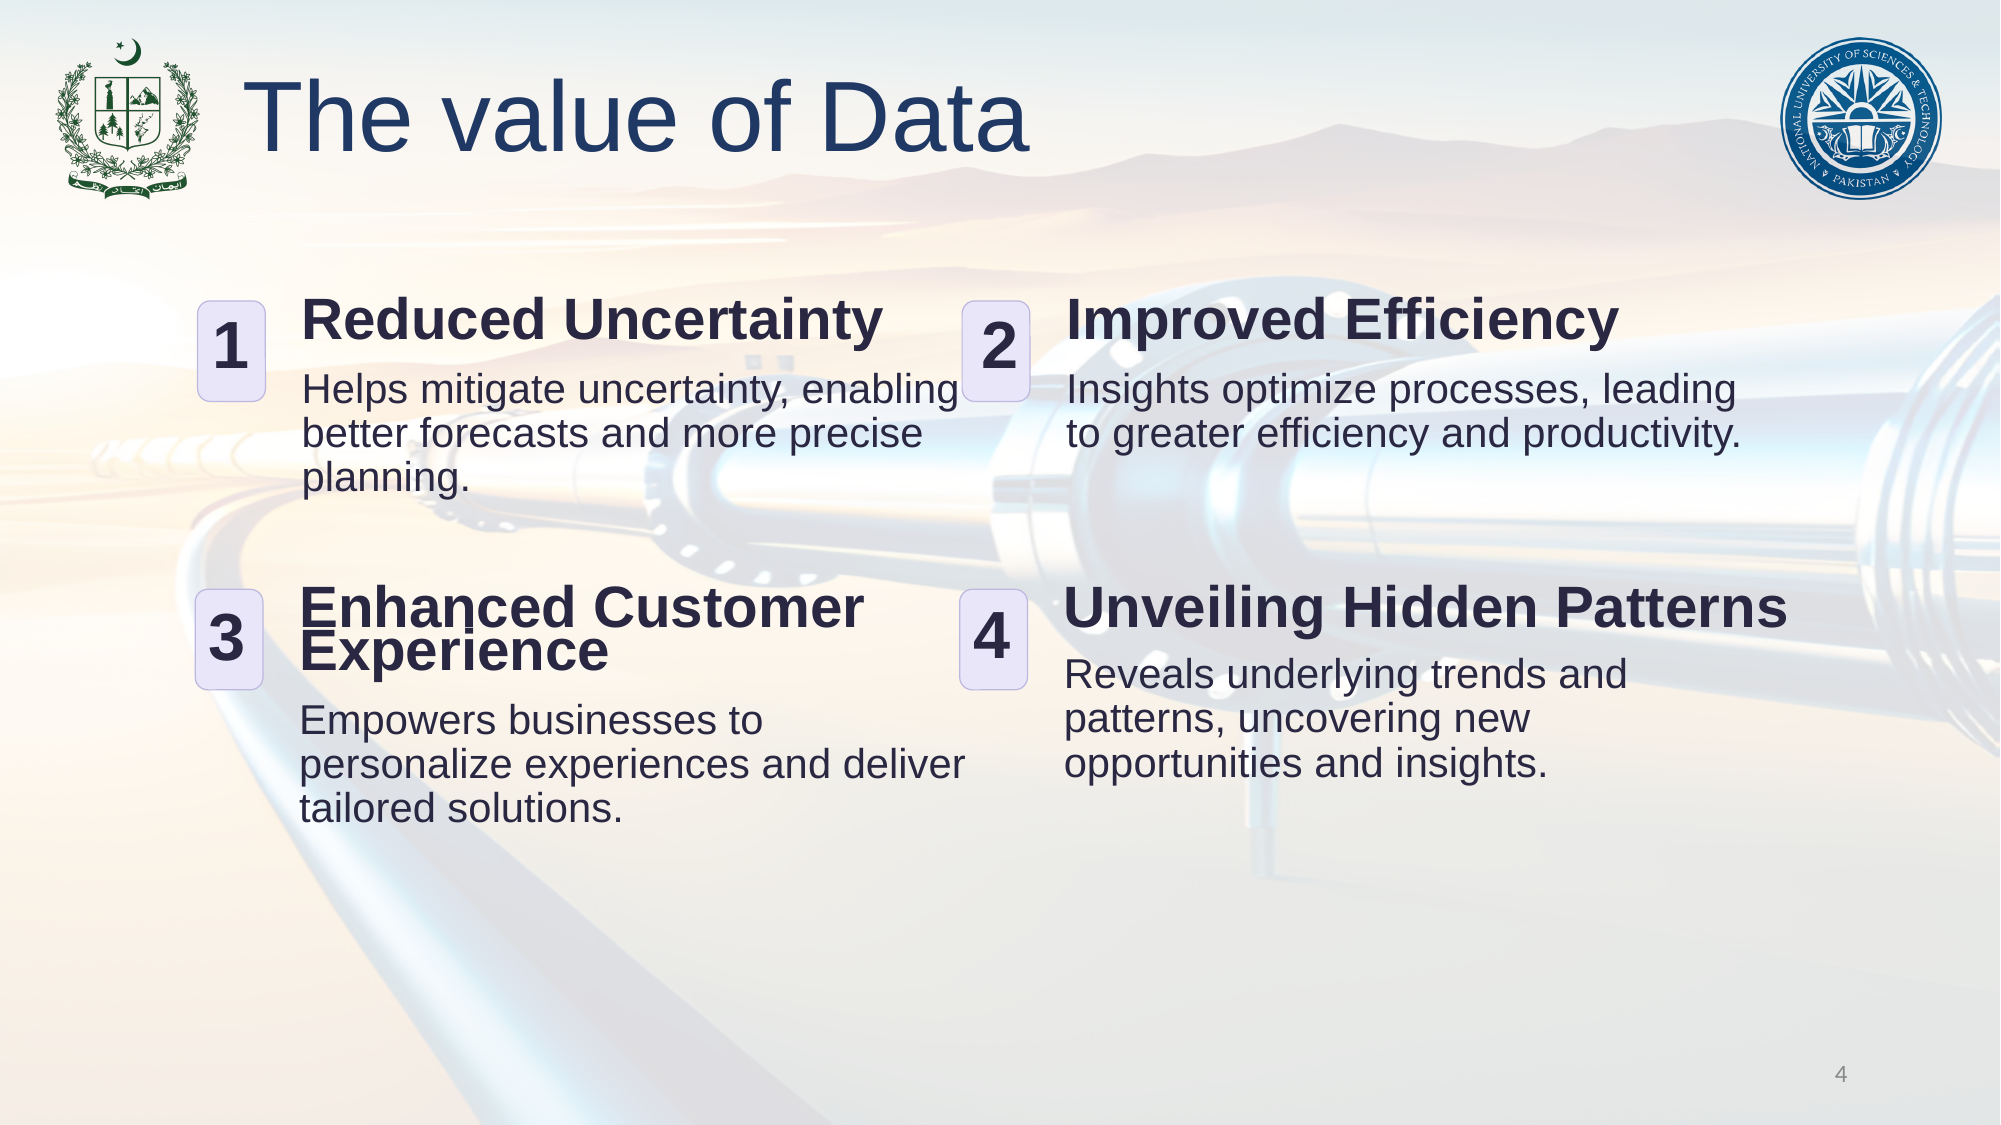

# The value of Data

Reduced Uncertainty
Improved Efficiency
1
2
Helps mitigate uncertainty, enabling better forecasts and more precise planning.
Insights optimize processes, leading to greater efficiency and productivity.

Enhanced Customer
Experience

Unveiling Hidden Patterns
4
3
Reveals underlying trends and patterns, uncovering new opportunities and insights.
Empowers businesses to personalize experiences and deliver tailored solutions.
4